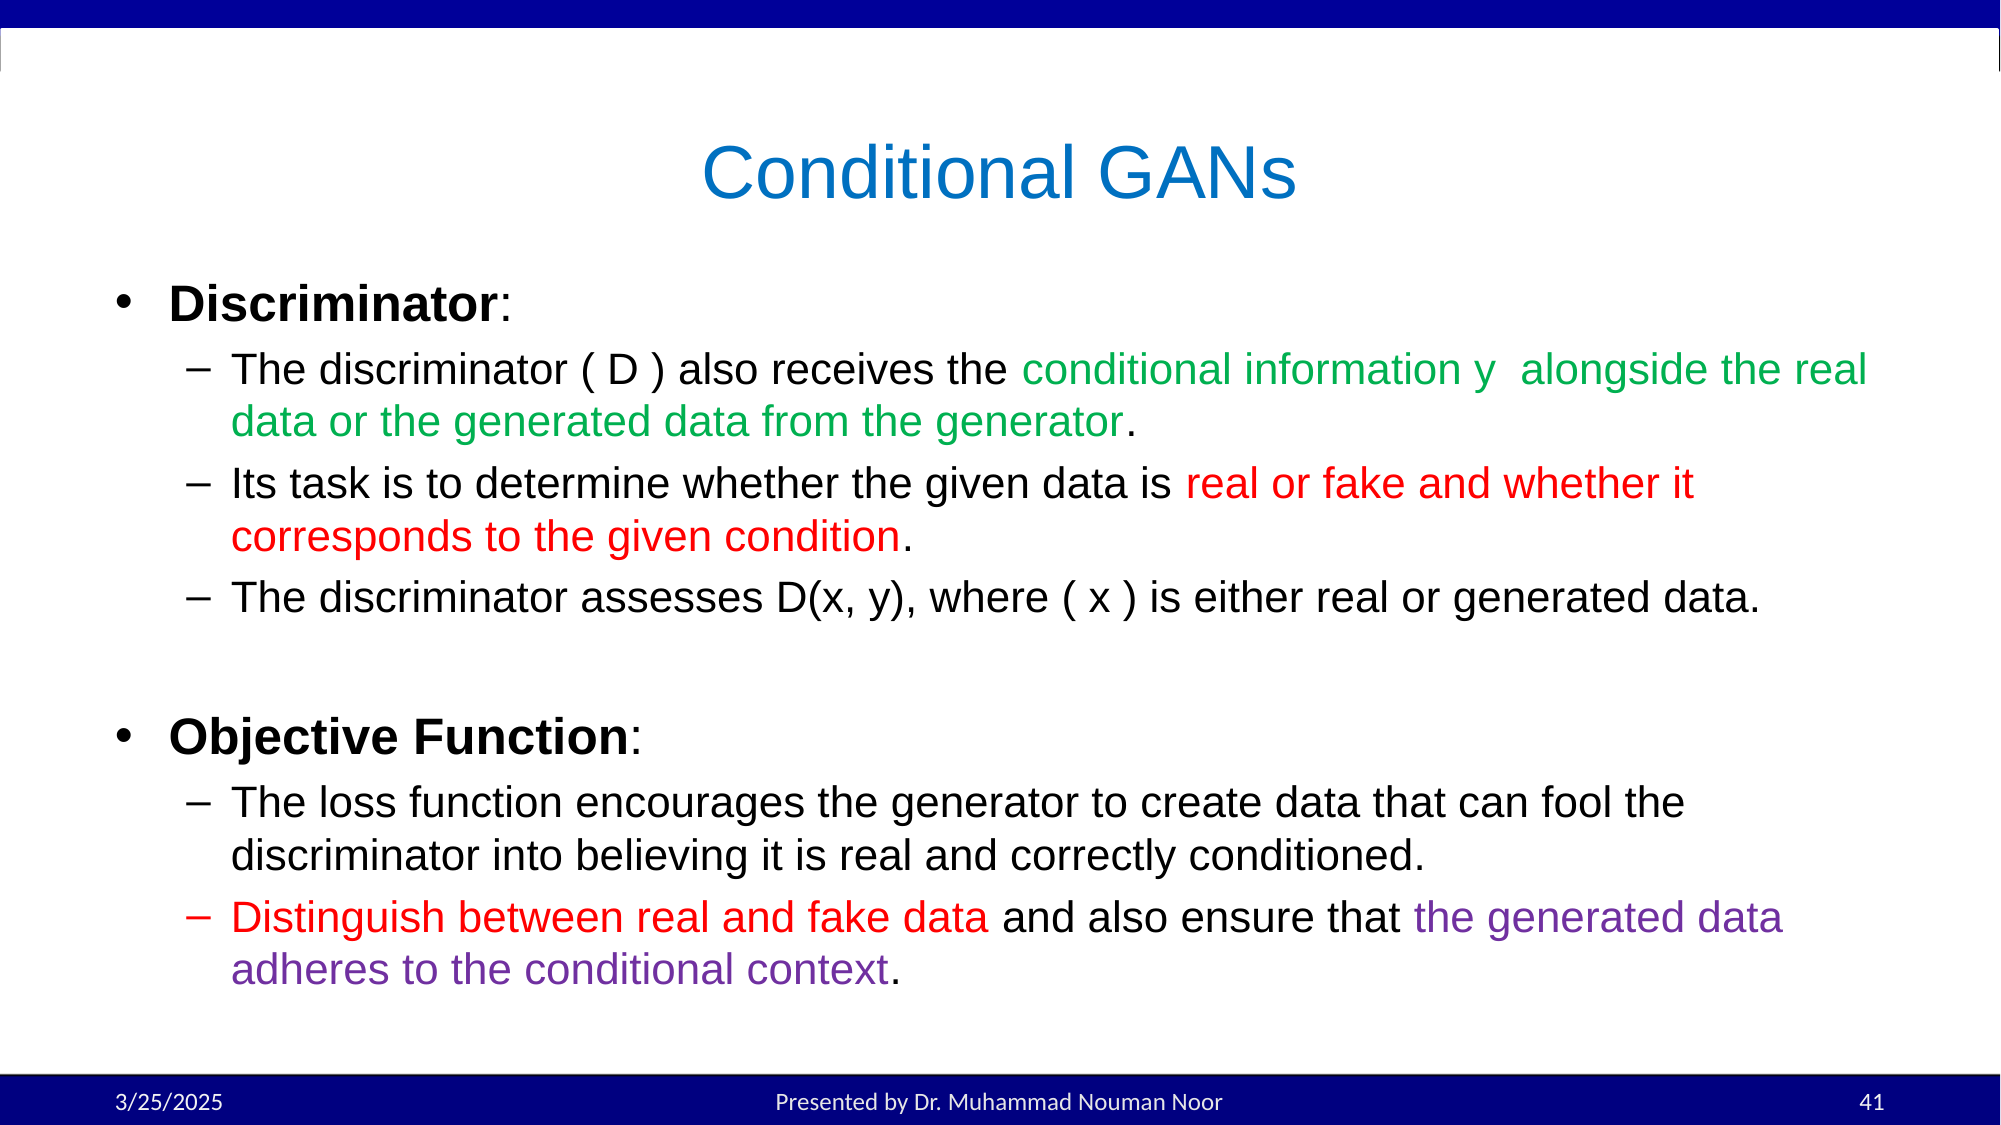

# Conditional GANs
Discriminator:
The discriminator ( D ) also receives the conditional information y  alongside the real data or the generated data from the generator.
Its task is to determine whether the given data is real or fake and whether it corresponds to the given condition.
The discriminator assesses D(x, y), where ( x ) is either real or generated data.

Objective Function:
The loss function encourages the generator to create data that can fool the discriminator into believing it is real and correctly conditioned.
Distinguish between real and fake data and also ensure that the generated data adheres to the conditional context.

3/25/2025
Presented by Dr. Muhammad Nouman Noor
41